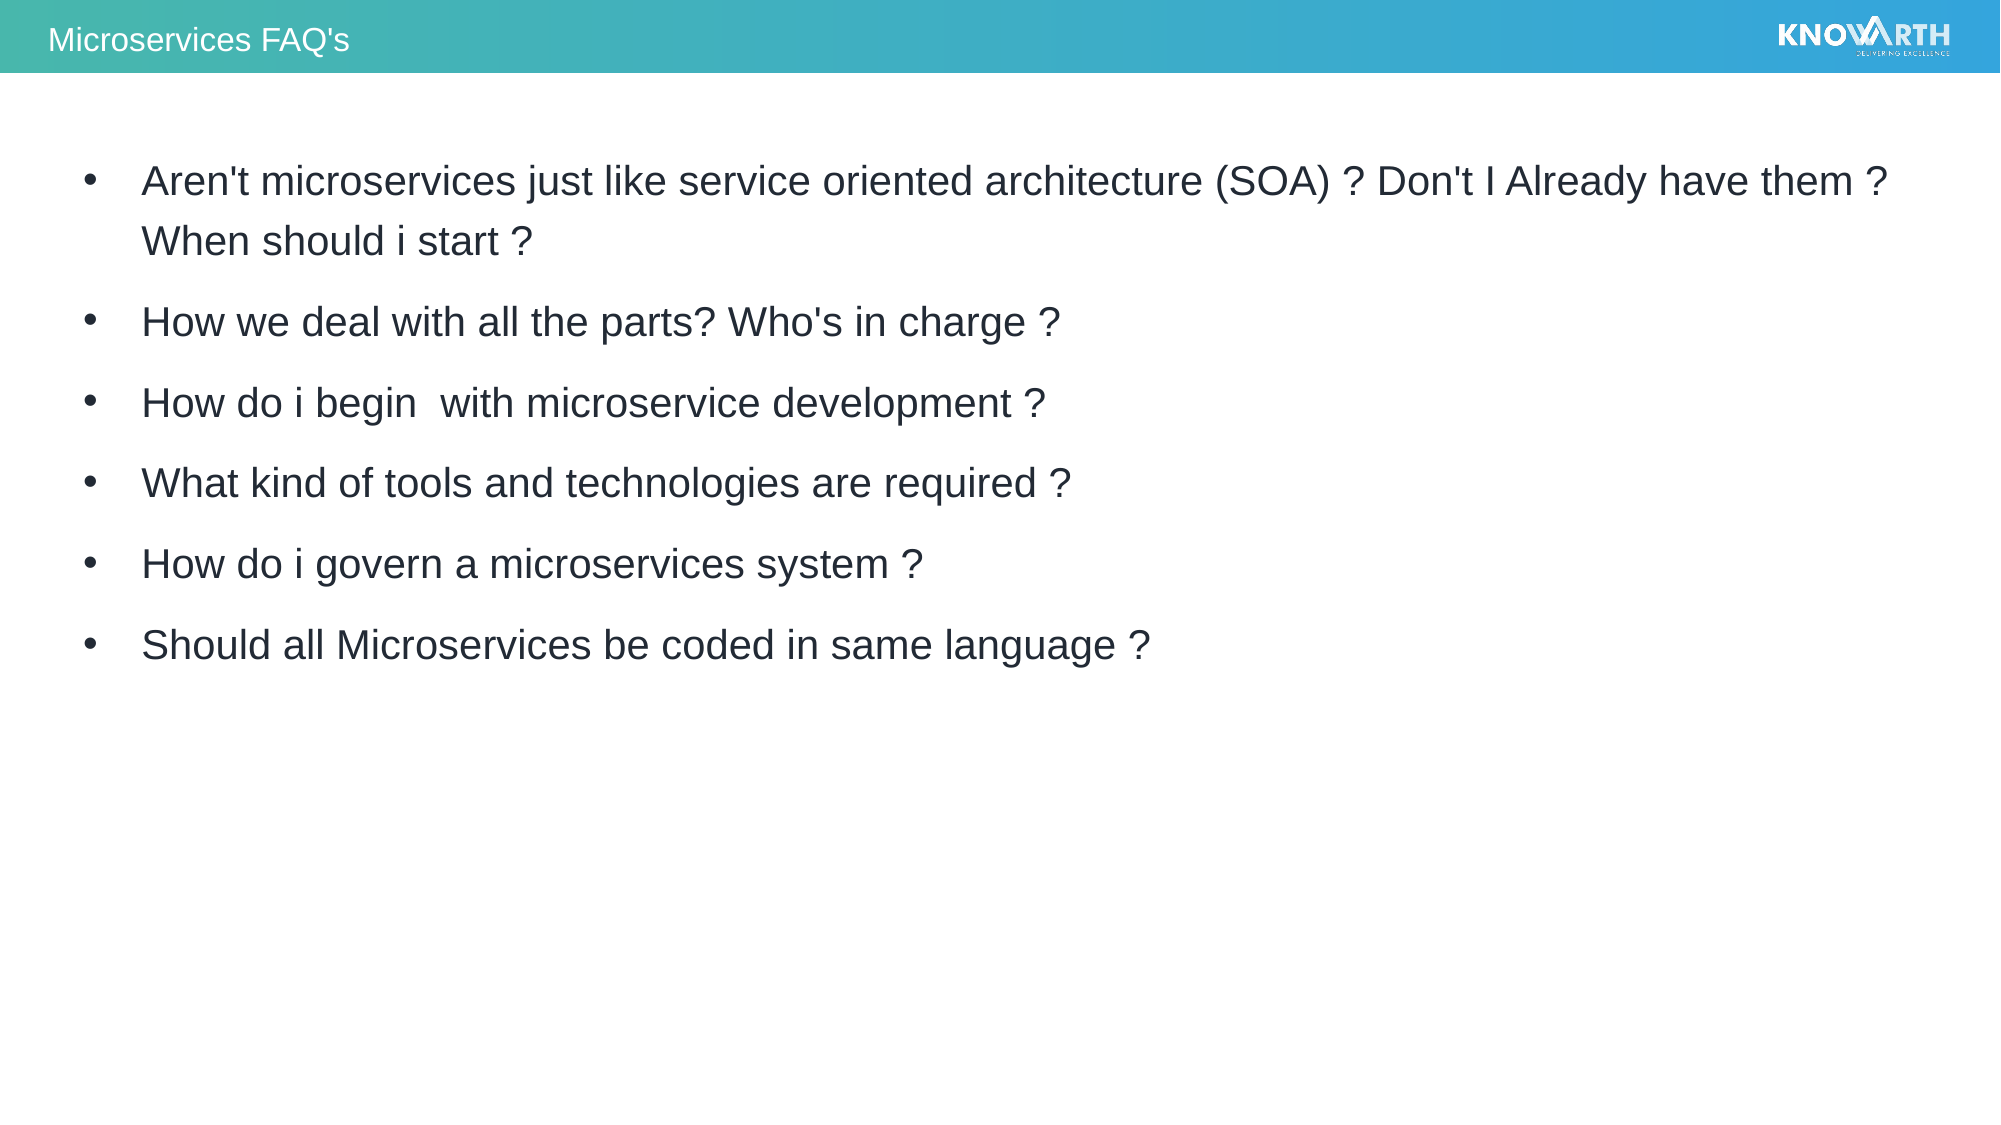

# Microservices FAQ's
Aren't microservices just like service oriented architecture (SOA) ? Don't I Already have them ? When should i start ?
How we deal with all the parts? Who's in charge ?
How do i begin  with microservice development ?
What kind of tools and technologies are required ?
How do i govern a microservices system ?
Should all Microservices be coded in same language ?